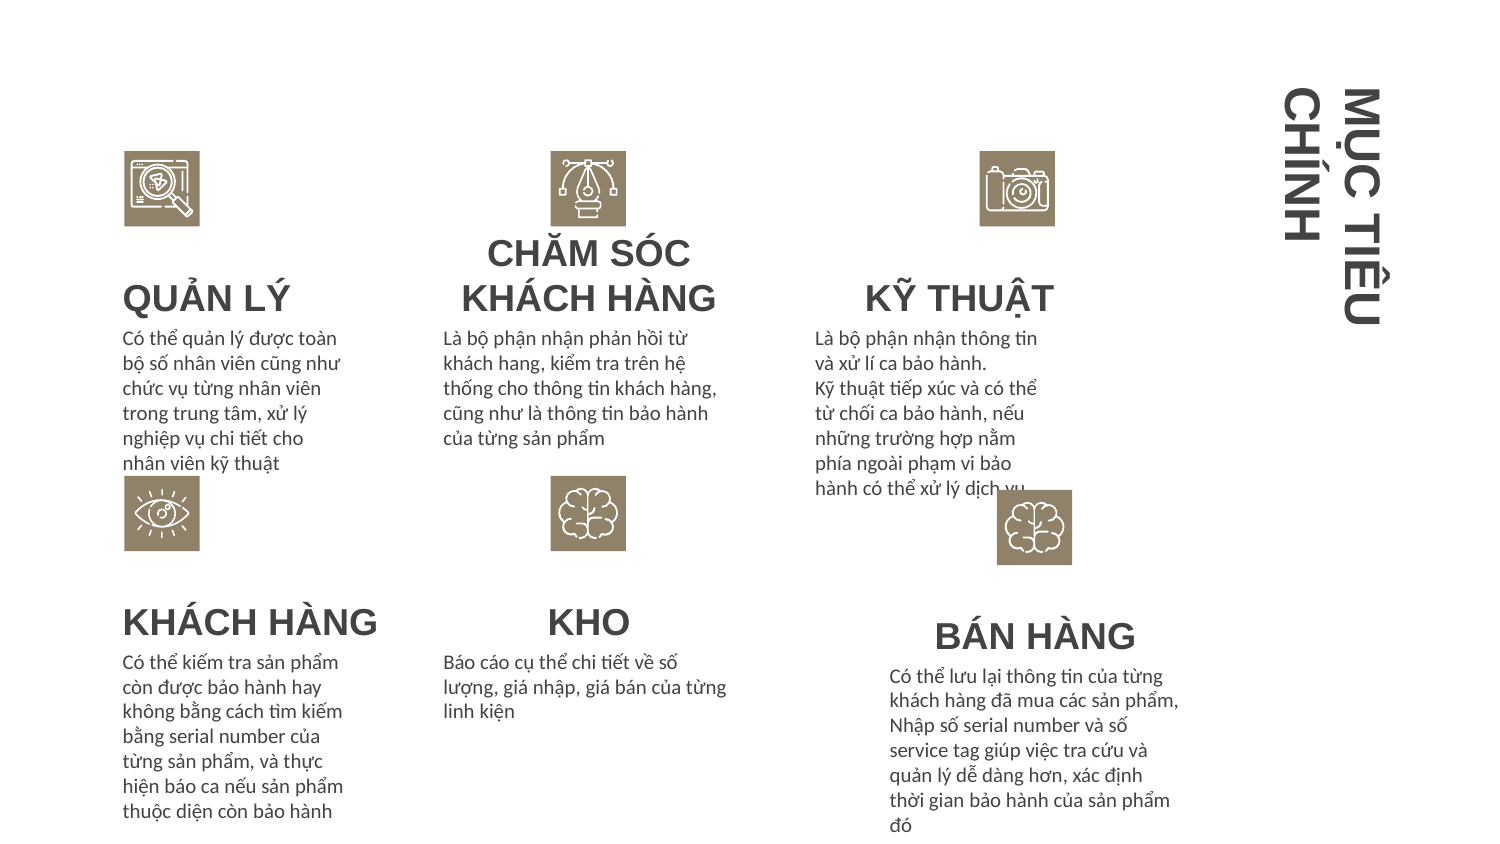

# QUẢN LÝ
CHĂM SÓC KHÁCH HÀNG
KỸ THUẬT
MỤC TIÊU CHÍNH
Có thể quản lý được toàn bộ số nhân viên cũng như chức vụ từng nhân viên trong trung tâm, xử lý nghiệp vụ chi tiết cho nhân viên kỹ thuật
Là bộ phận nhận phản hồi từ khách hang, kiểm tra trên hệ thống cho thông tin khách hàng, cũng như là thông tin bảo hành của từng sản phẩm
Là bộ phận nhận thông tin và xử lí ca bảo hành.
Kỹ thuật tiếp xúc và có thể từ chối ca bảo hành, nếu những trường hợp nằm phía ngoài phạm vi bảo hành có thể xử lý dịch vụ

KHÁCH HÀNG
KHO
BÁN HÀNG
Có thể kiếm tra sản phẩm còn được bảo hành hay không bằng cách tìm kiếm bằng serial number của từng sản phẩm, và thực hiện báo ca nếu sản phẩm thuộc diện còn bảo hành
Báo cáo cụ thể chi tiết về số lượng, giá nhập, giá bán của từng linh kiện
Có thể lưu lại thông tin của từng khách hàng đã mua các sản phẩm,
Nhập số serial number và số service tag giúp việc tra cứu và quản lý dễ dàng hơn, xác định thời gian bảo hành của sản phẩm đó